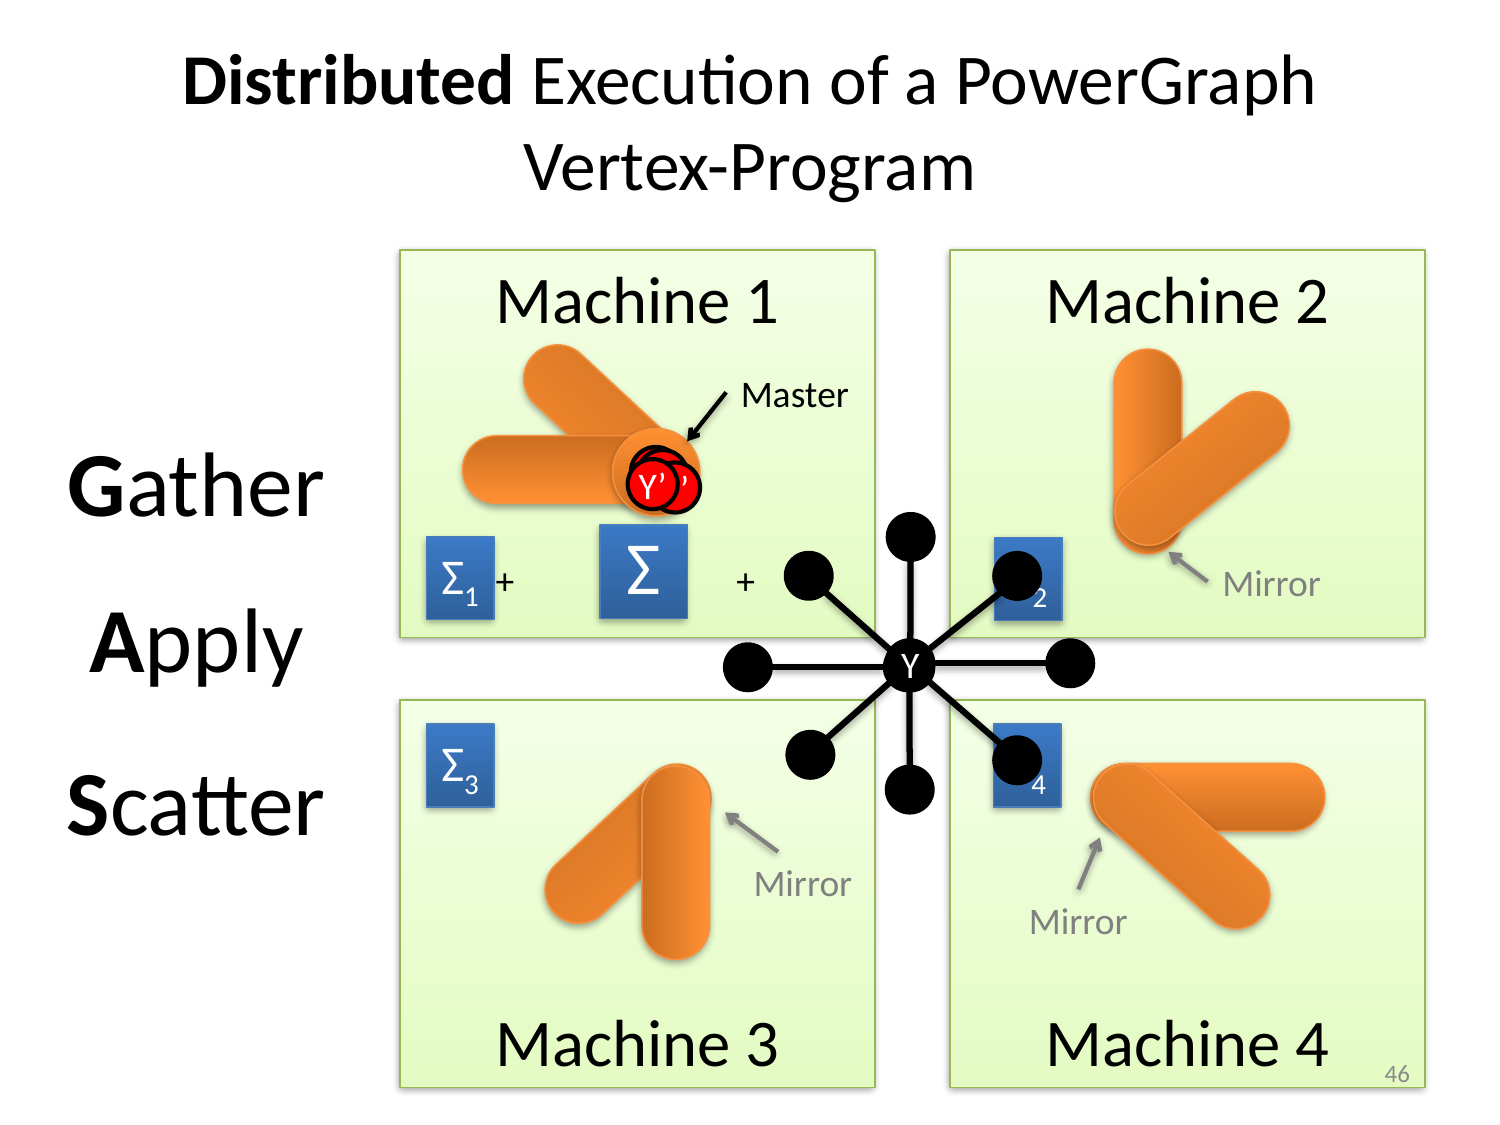

# Distributed Execution of a PowerGraph Vertex-Program
Machine 1
Machine 2
Master

Gather

Y’
Y’
Y’
Y’

Y
Σ
Σ1
Σ2
+            +            +
Mirror

Y
Apply
Y

Y

Machine 3
Machine 4
Σ3
Σ4
Scatter

Mirror

Mirror
46